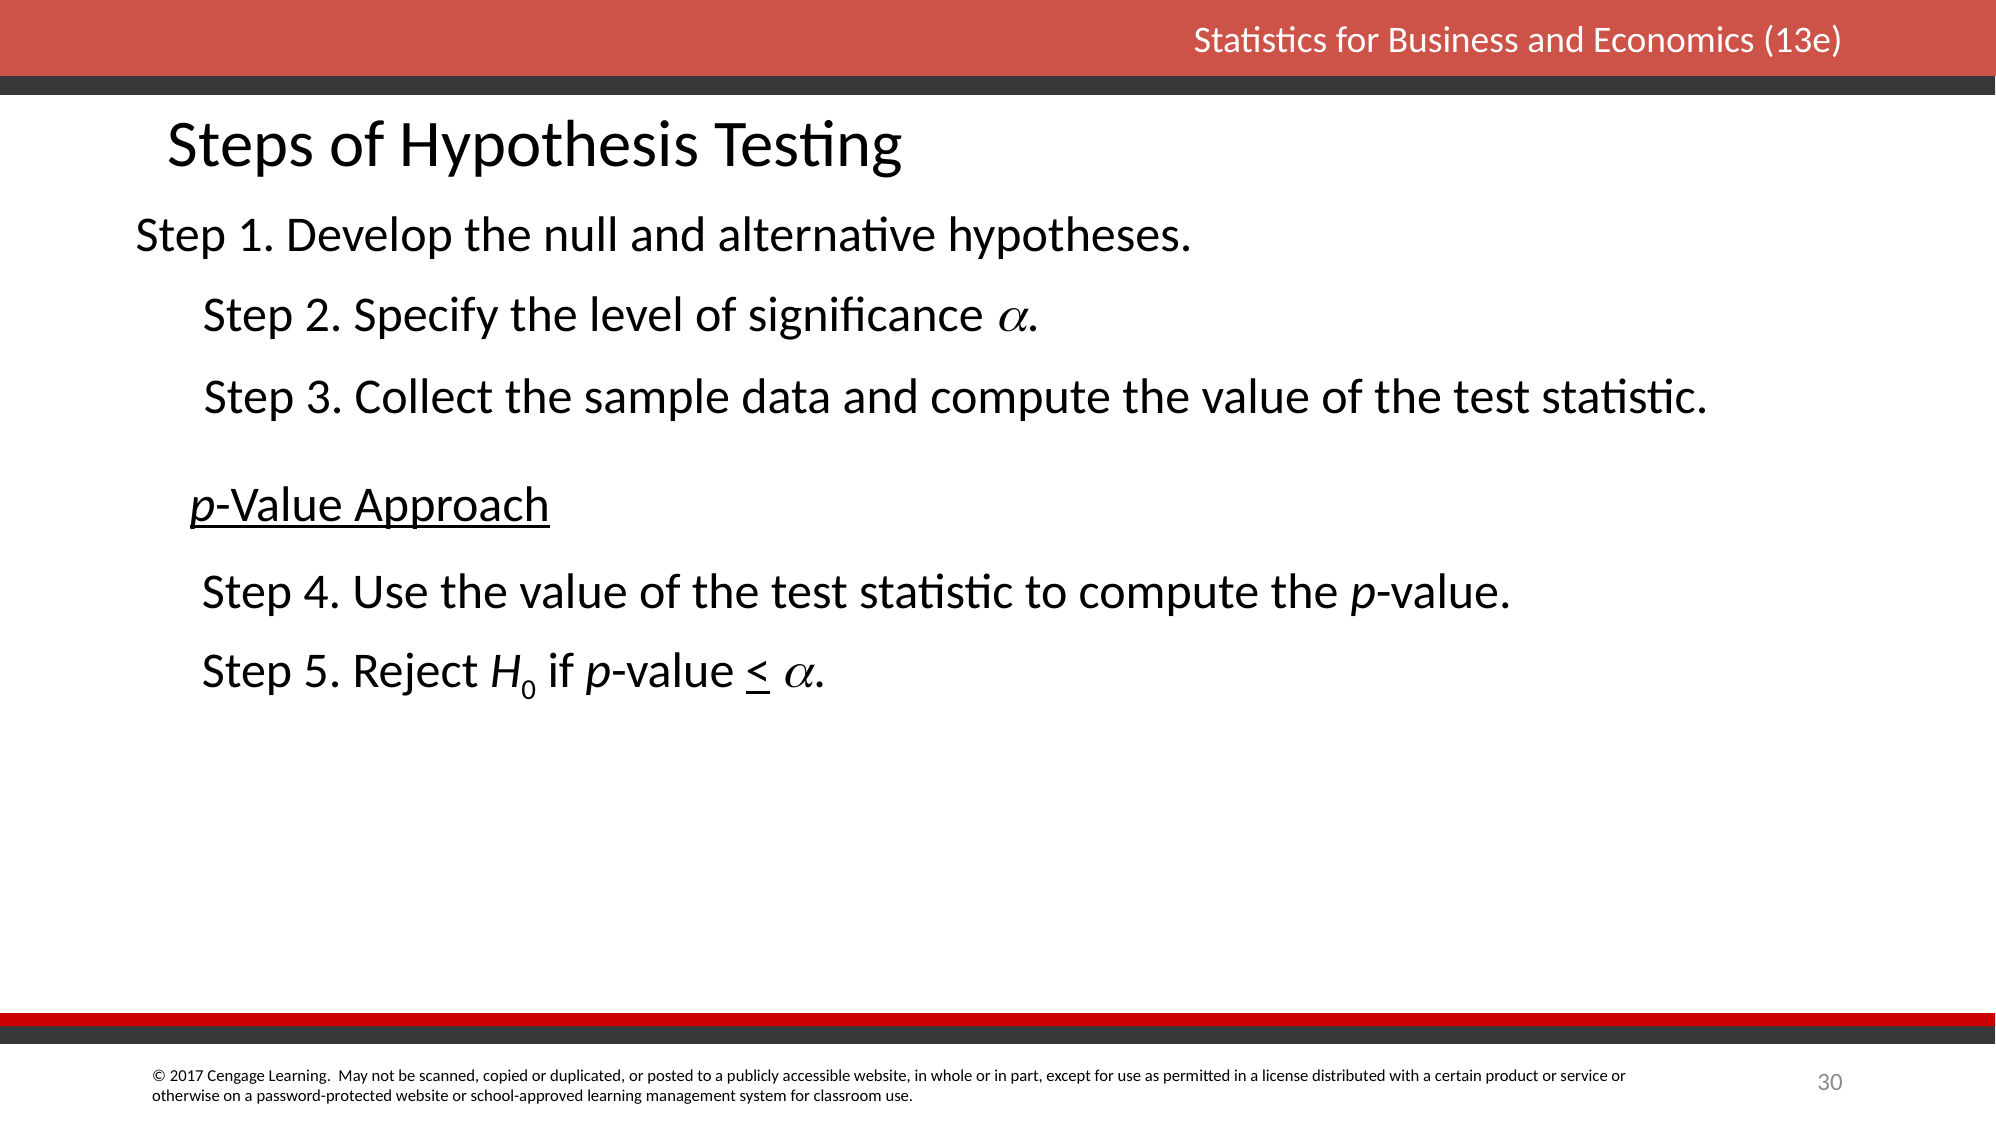

Steps of Hypothesis Testing
Step 1. Develop the null and alternative hypotheses.
Step 2. Specify the level of significance α.
Step 3. Collect the sample data and compute the value of the test statistic.
p-Value Approach
Step 4. Use the value of the test statistic to compute the p-value.
Step 5. Reject H0 if p-value < α.
30